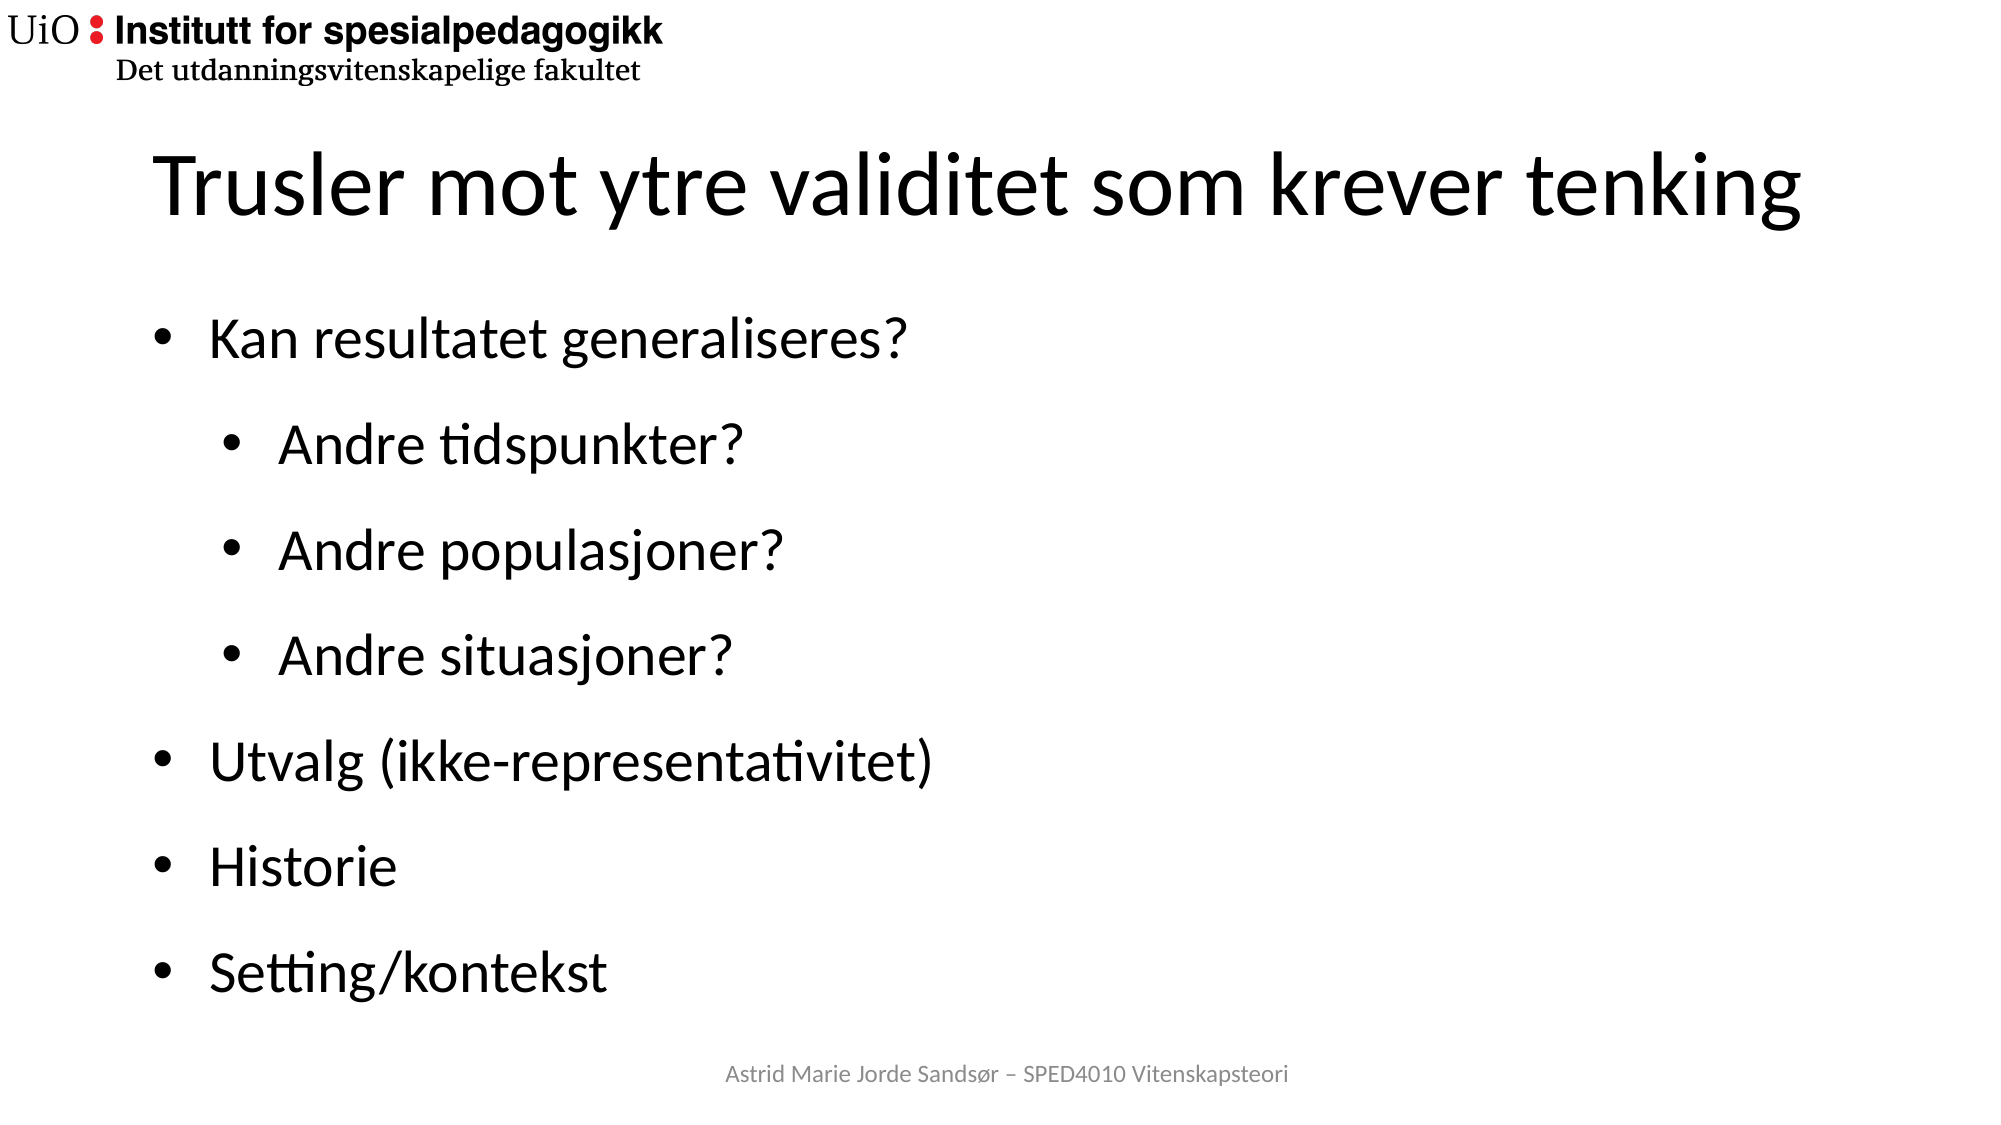

# Trusler mot ytre validitet som krever tenking
Kan resultatet generaliseres?
Andre tidspunkter?
Andre populasjoner?
Andre situasjoner?
Utvalg (ikke-representativitet)
Historie
Setting/kontekst

Astrid Marie Jorde Sandsør – SPED4010 Vitenskapsteori